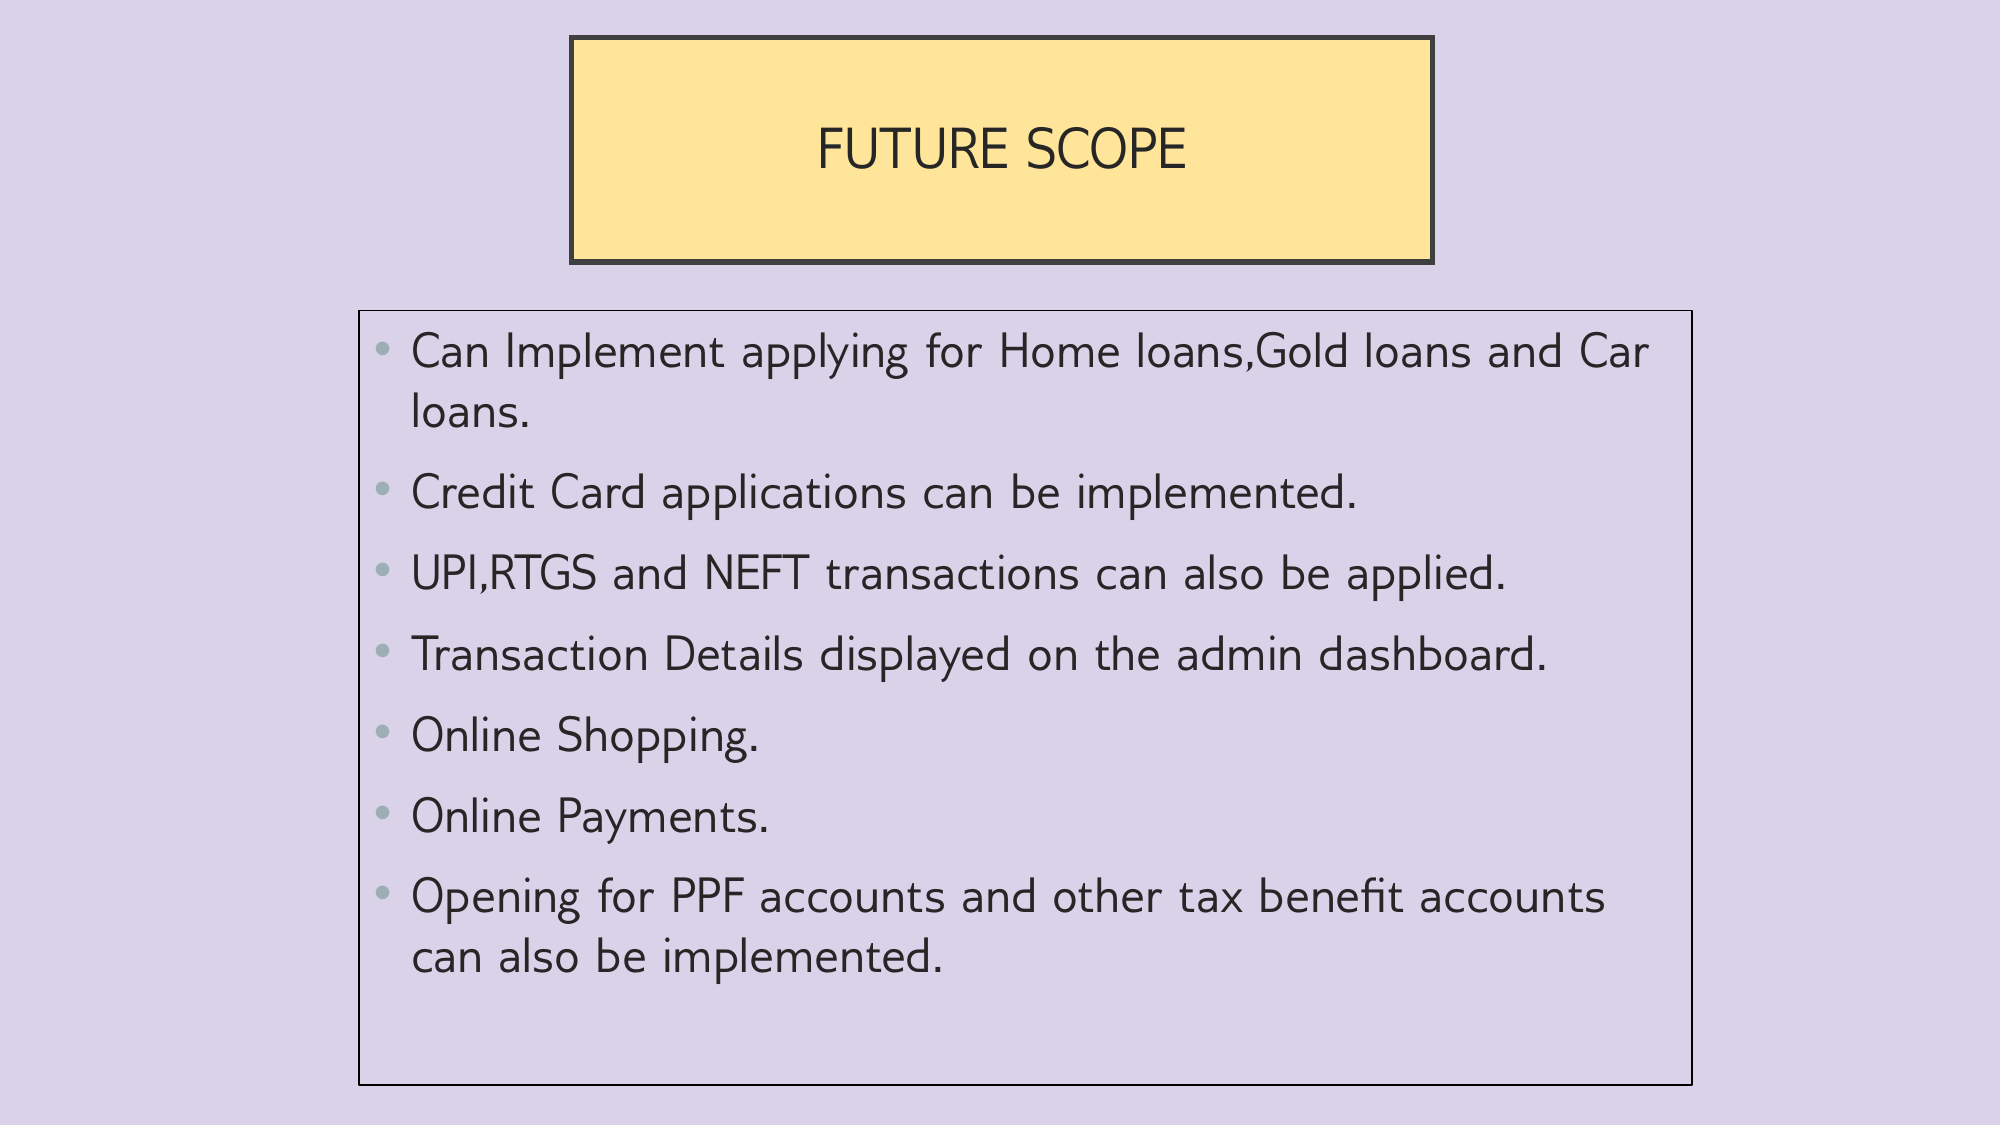

# FUTURE SCOPE
Can Implement applying for Home loans,Gold loans and Car loans.
Credit Card applications can be implemented.
UPI,RTGS and NEFT transactions can also be applied.
Transaction Details displayed on the admin dashboard.
Online Shopping.
Online Payments.
Opening for PPF accounts and other tax benefit accounts can also be implemented.